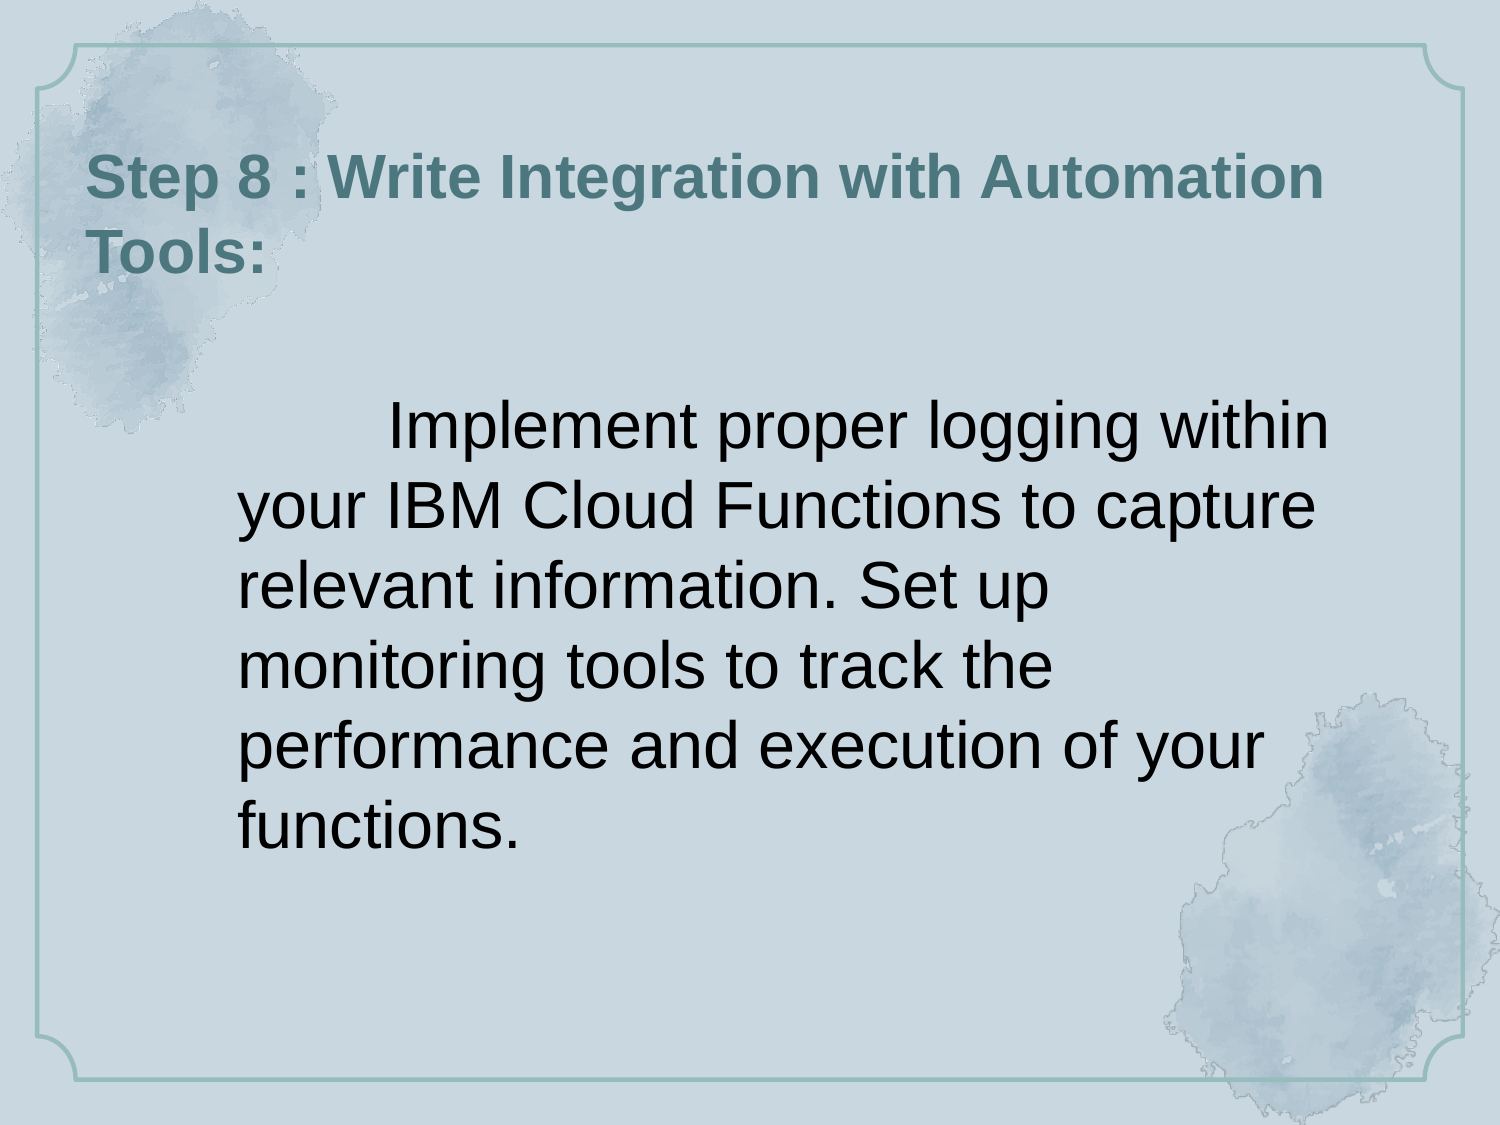

# Step 8 : Write Integration with Automation Tools:
	Implement proper logging within your IBM Cloud Functions to capture relevant information. Set up monitoring tools to track the performance and execution of your functions.